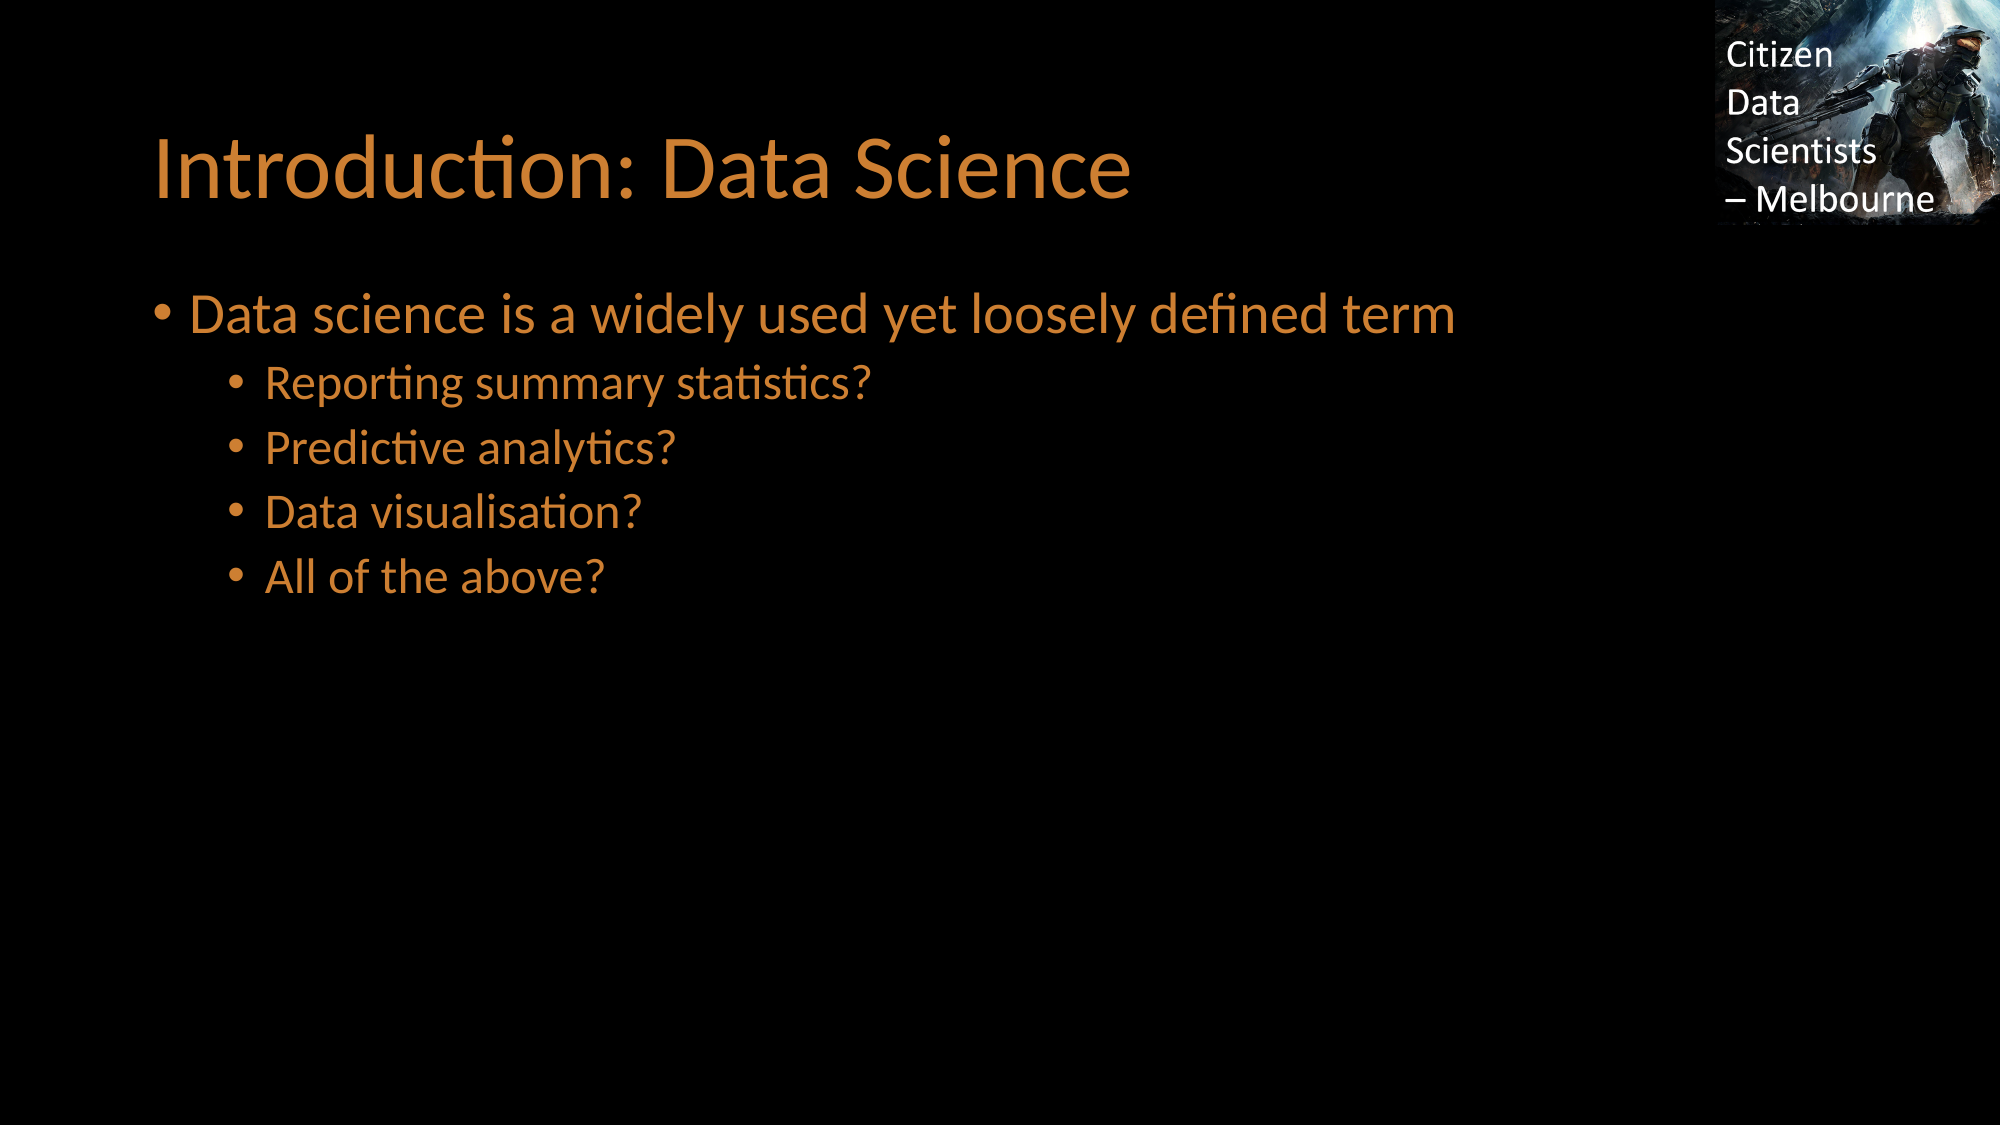

# Introduction: Data Science
Data science is a widely used yet loosely defined term
Reporting summary statistics?
Predictive analytics?
Data visualisation?
All of the above?